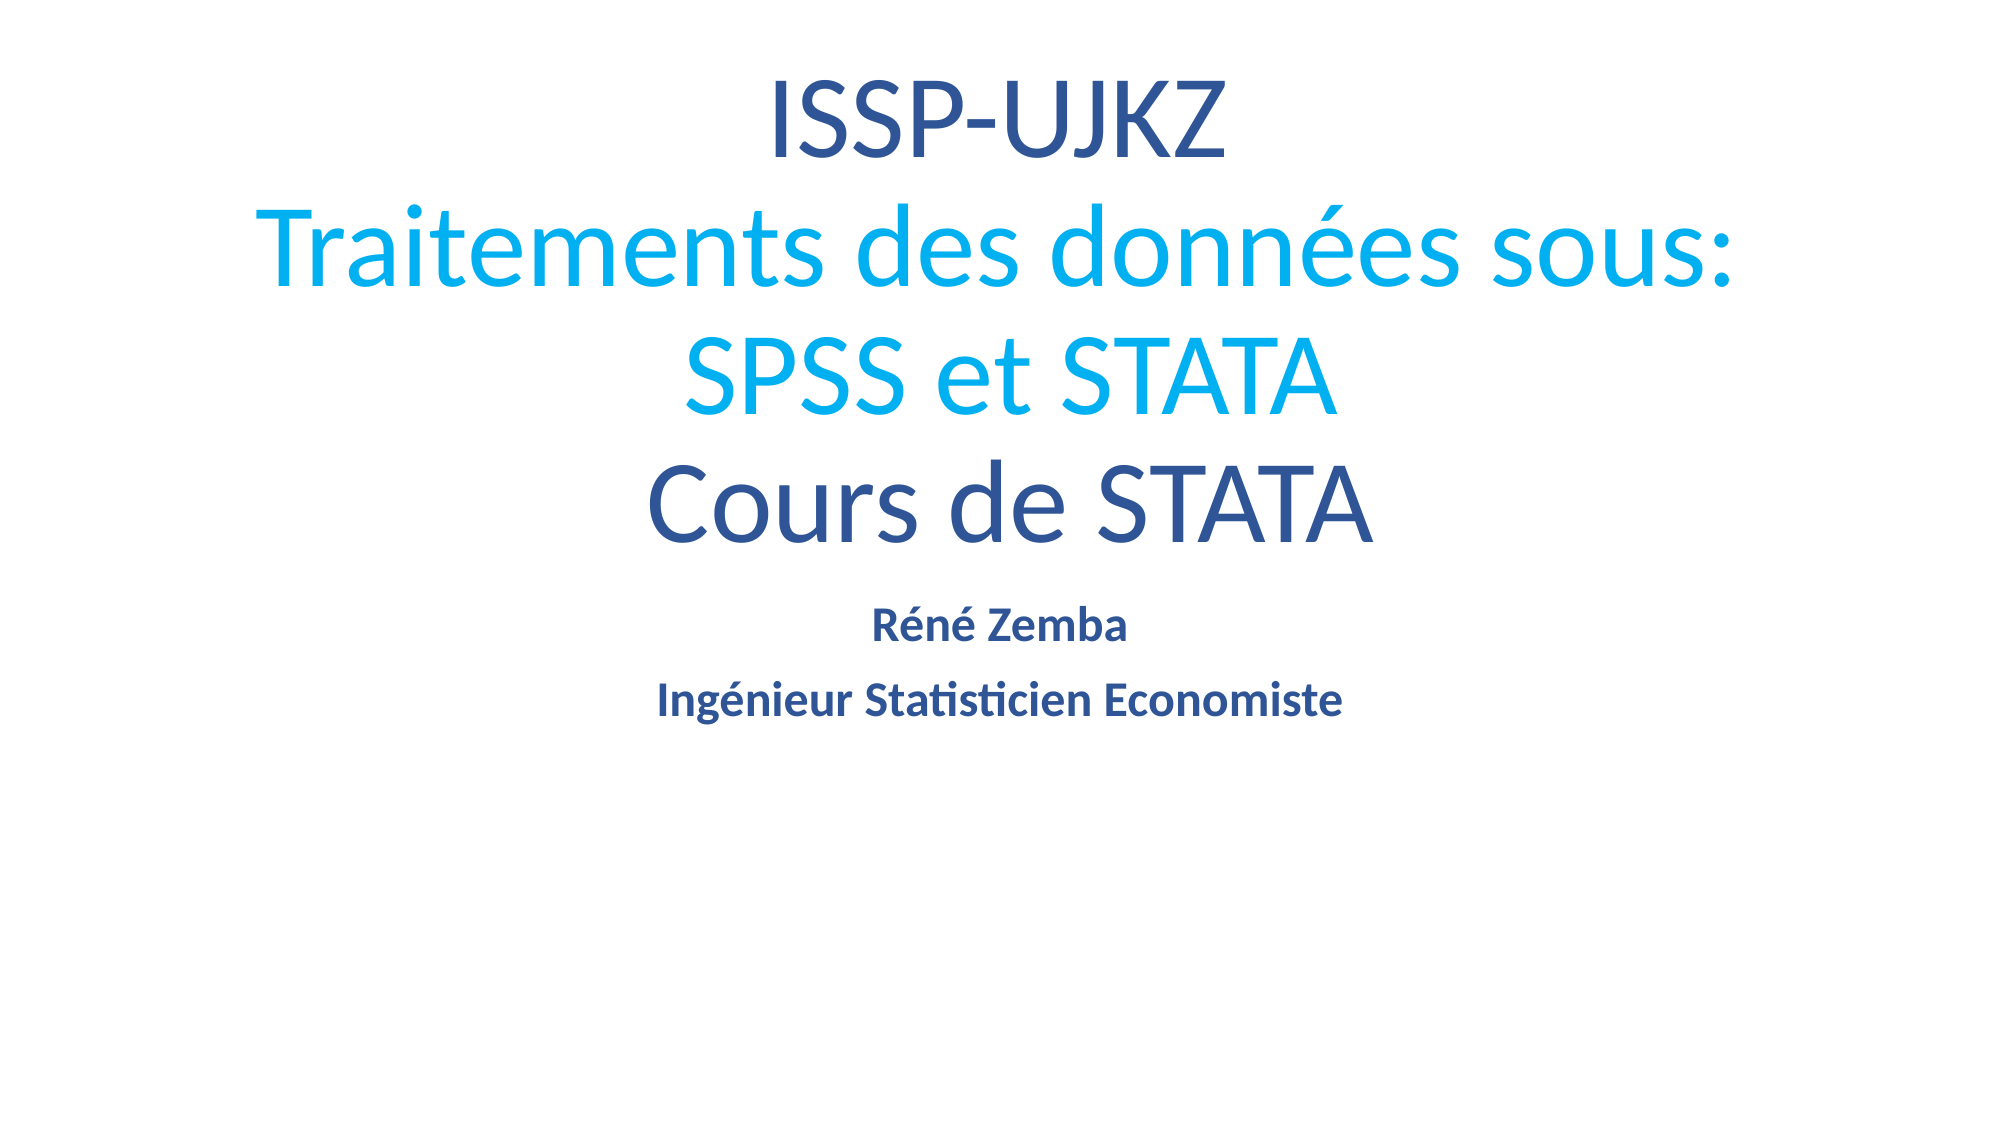

# ISSP-UJKZ Traitements des données sous: SPSS et STATA Cours de STATA
Réné Zemba
Ingénieur Statisticien Economiste